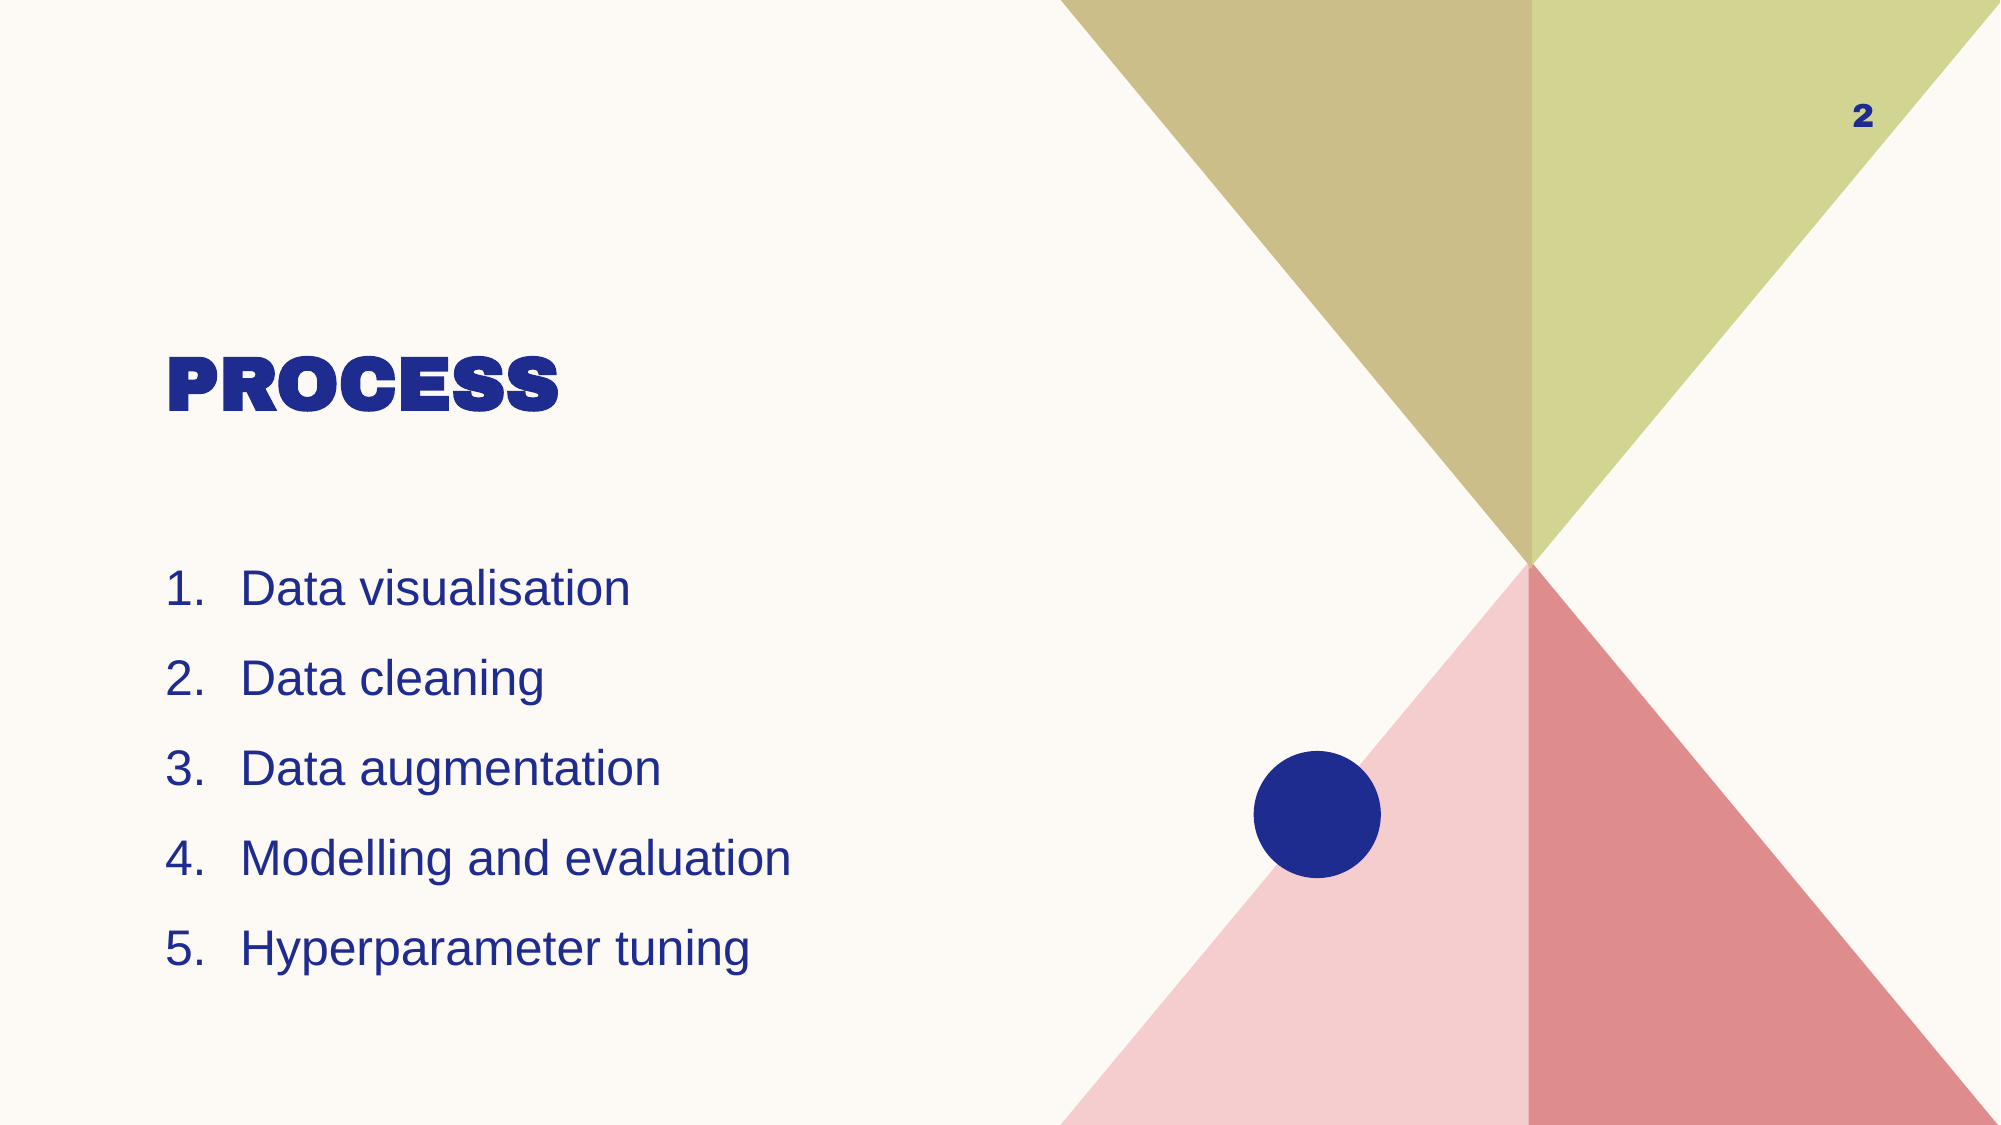

2
# Process

Data visualisation
Data cleaning
Data augmentation
Modelling and evaluation
Hyperparameter tuning